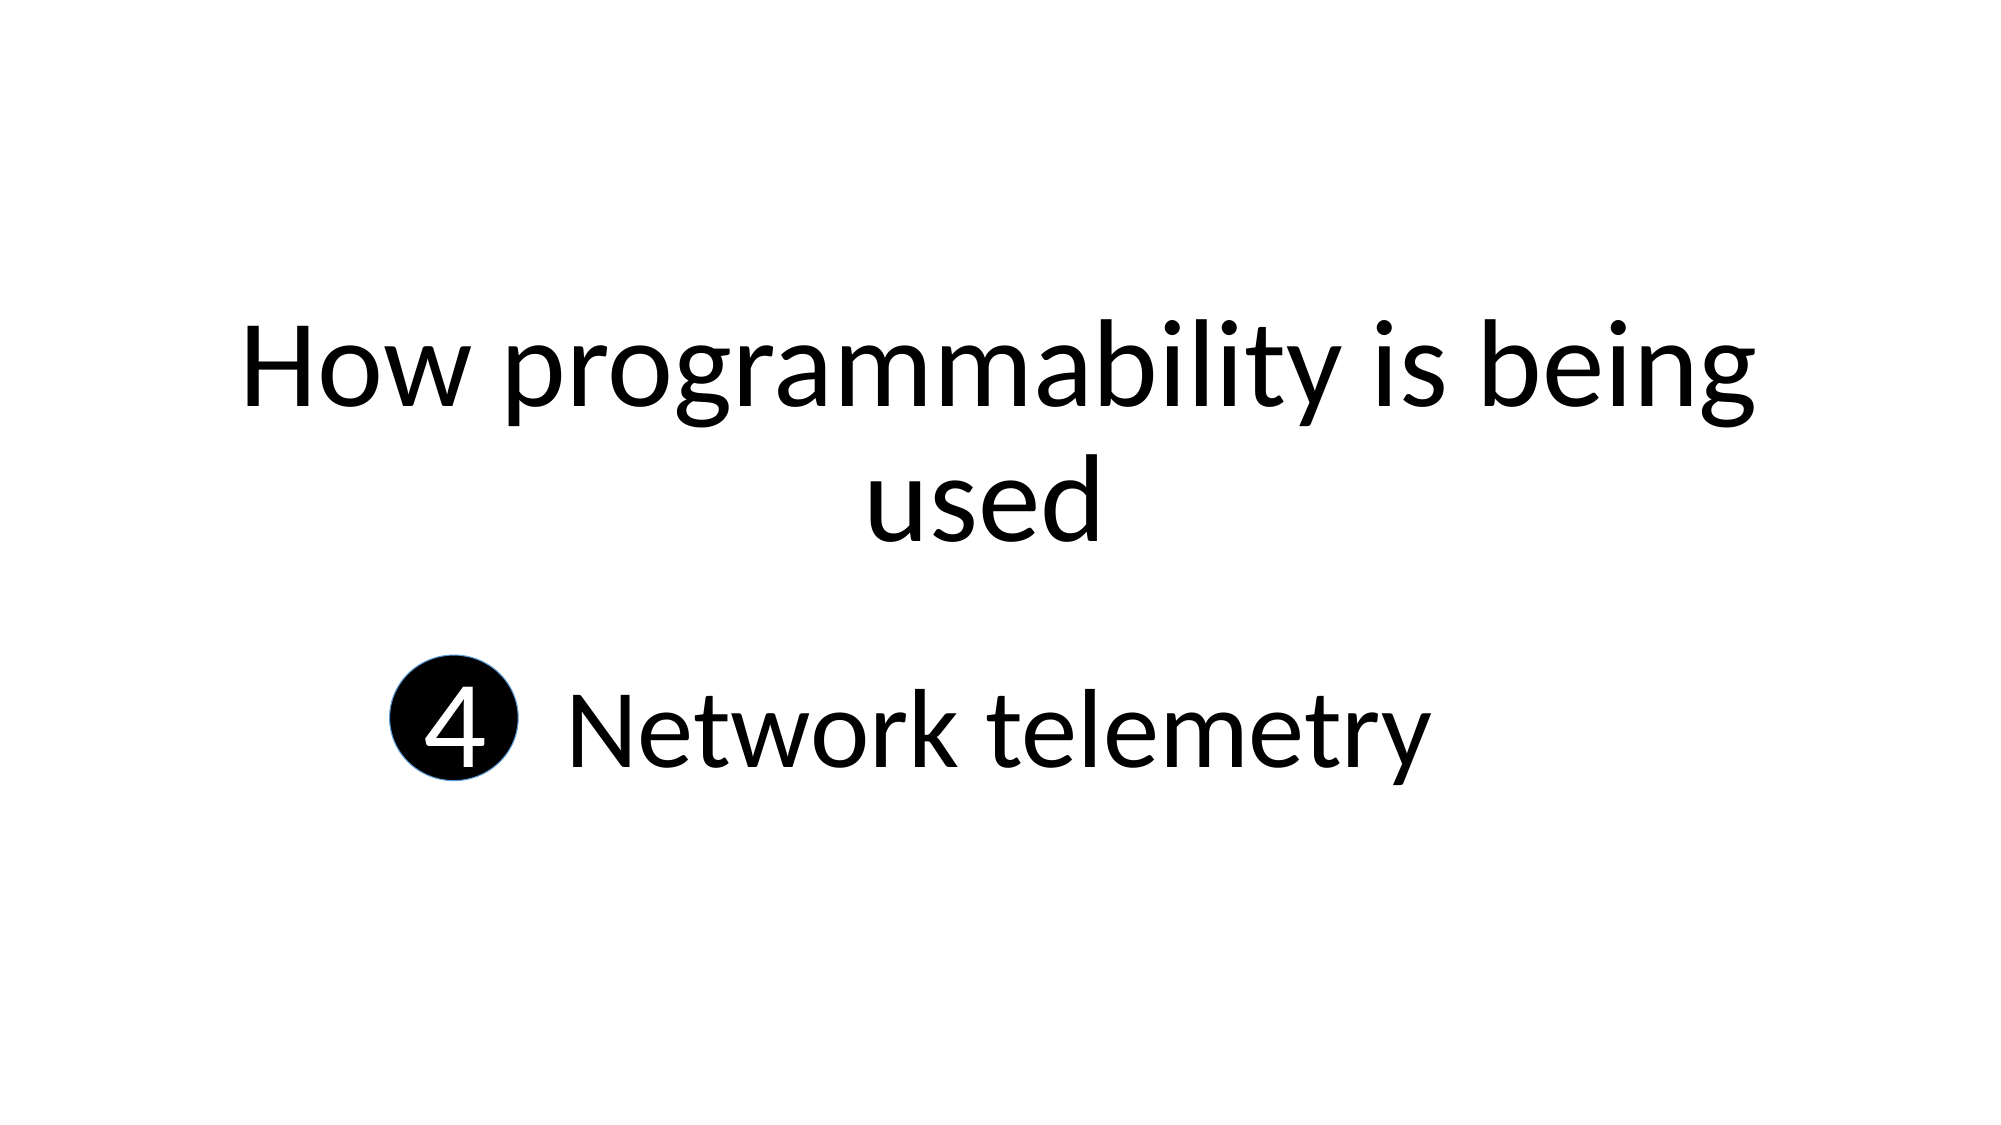

# How programmability is being used
Network telemetry
4